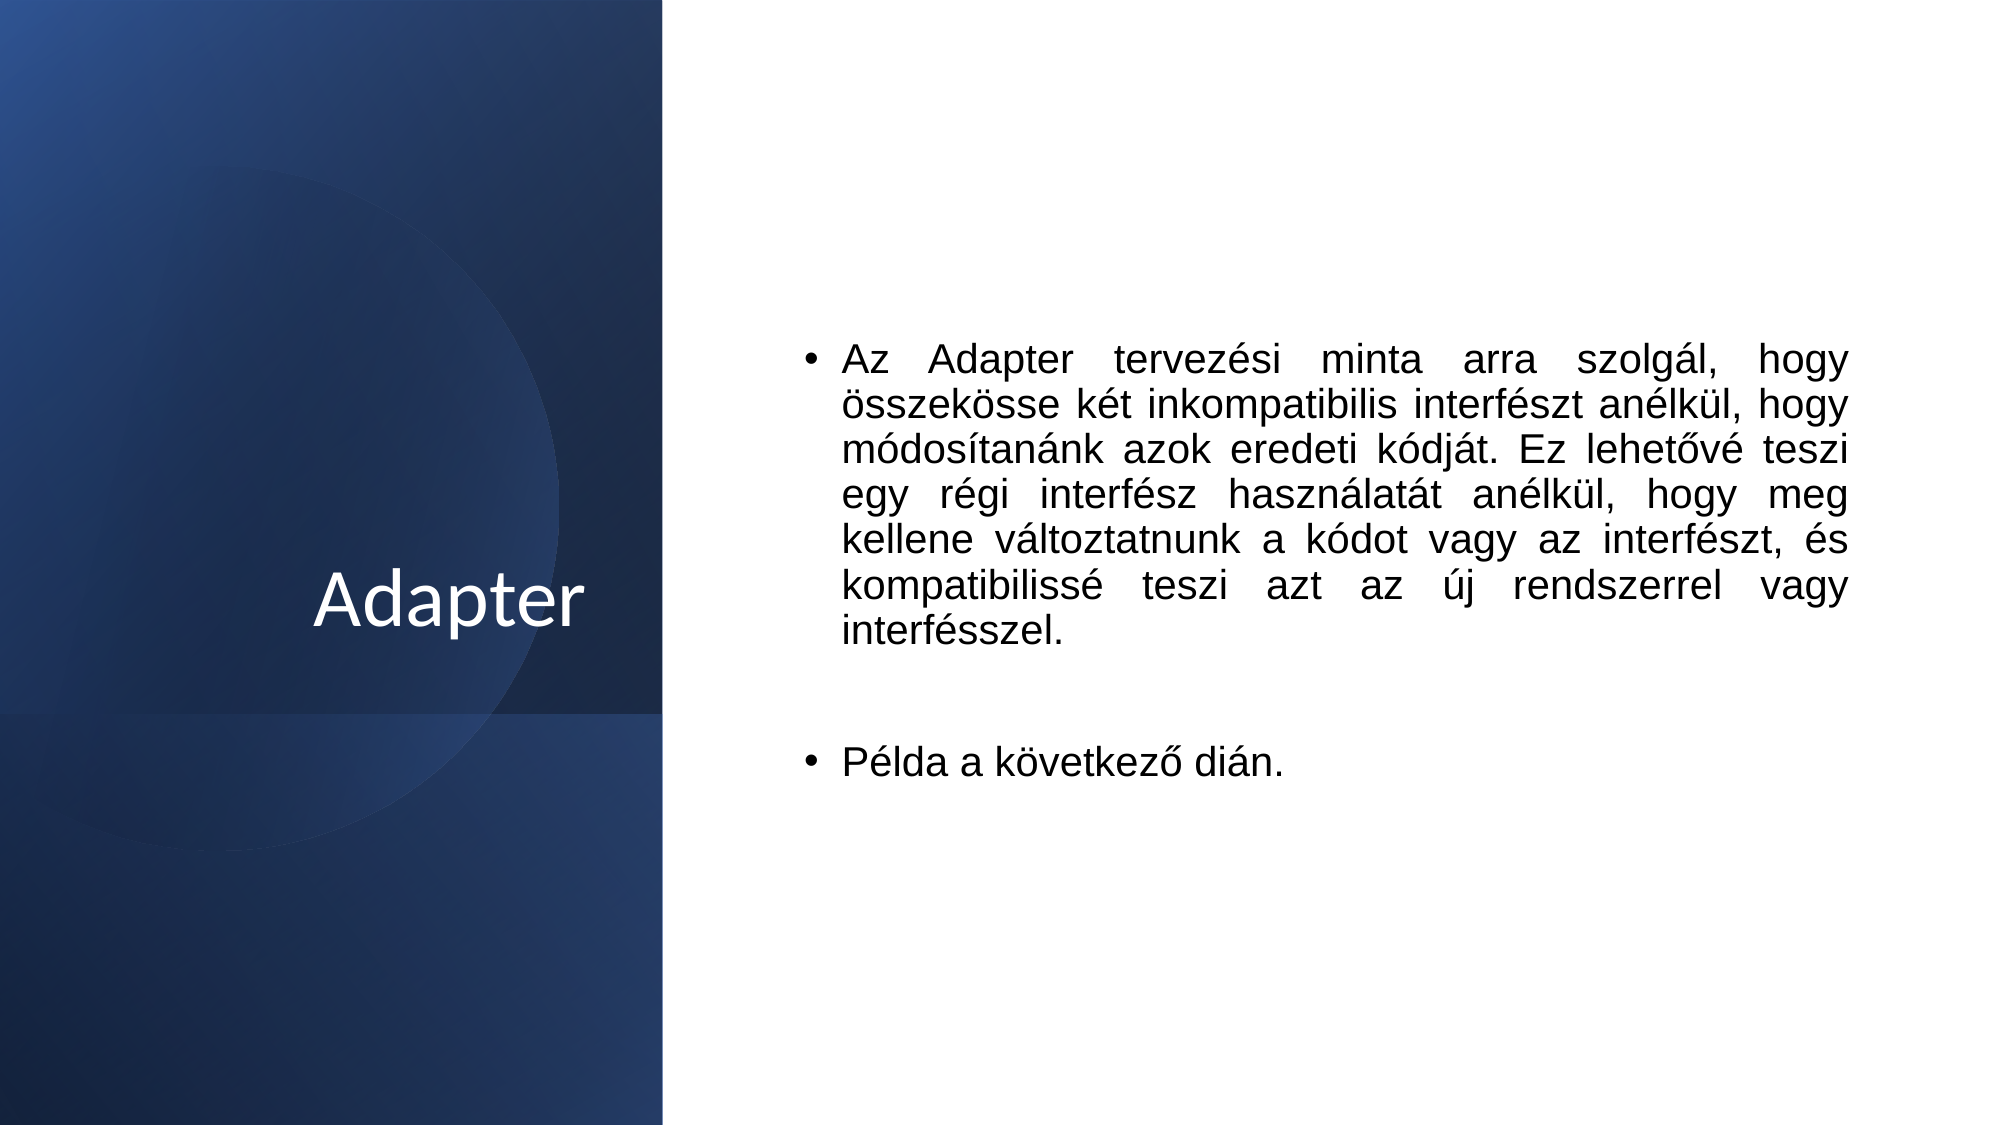

# Adapter
Az Adapter tervezési minta arra szolgál, hogy összekösse két inkompatibilis interfészt anélkül, hogy módosítanánk azok eredeti kódját. Ez lehetővé teszi egy régi interfész használatát anélkül, hogy meg kellene változtatnunk a kódot vagy az interfészt, és kompatibilissé teszi azt az új rendszerrel vagy interfésszel.

Példa a következő dián.